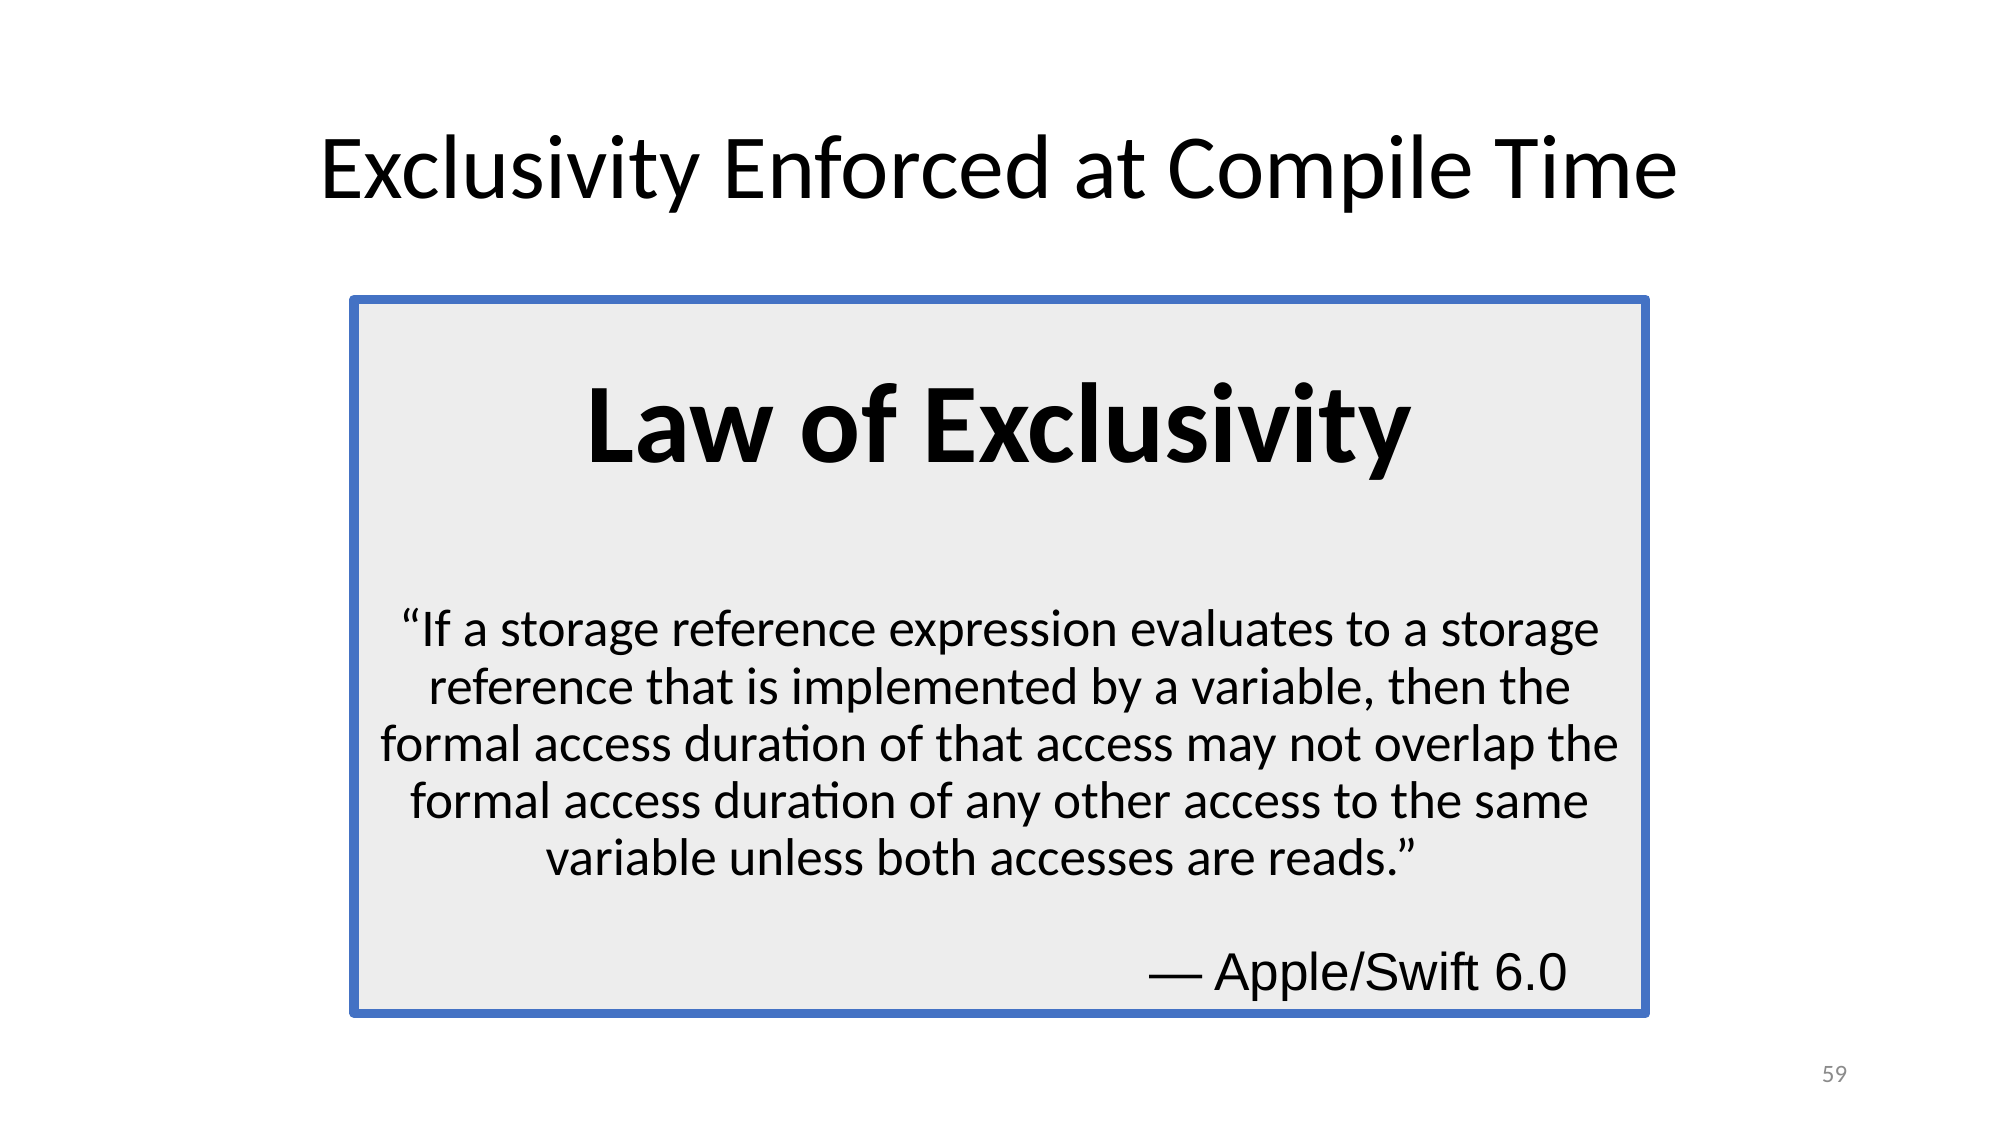

# Exclusivity Enforced at Compile Time
Law of Exclusivity
“If a storage reference expression evaluates to a storage reference that is implemented by a variable, then the formal access duration of that access may not overlap the formal access duration of any other access to the same variable unless both accesses are reads.”
                                                 — Apple/Swift 6.0
59